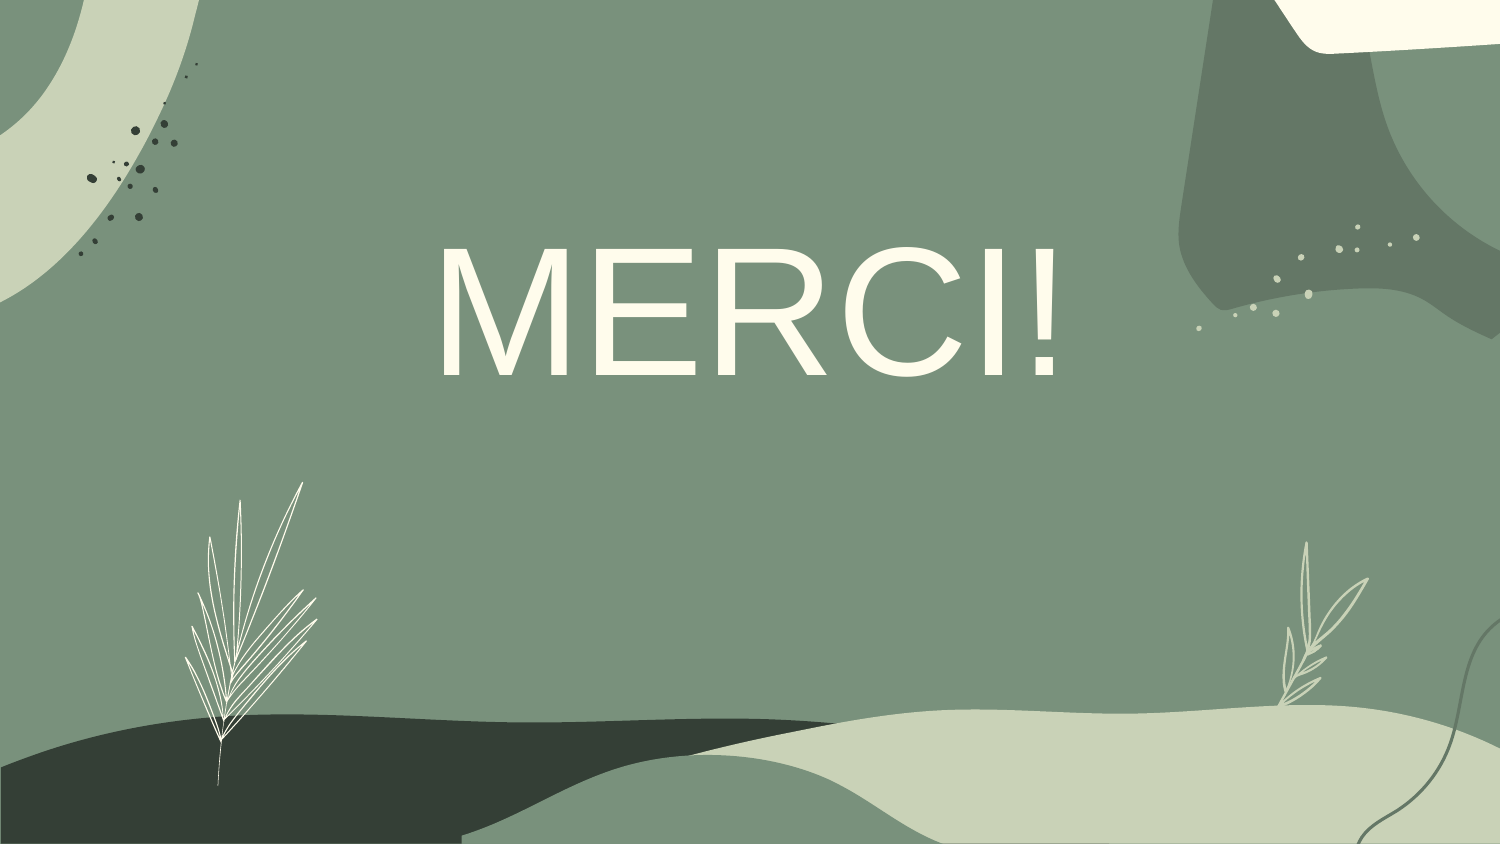

# MERCI!

Please keep this slide for attribution